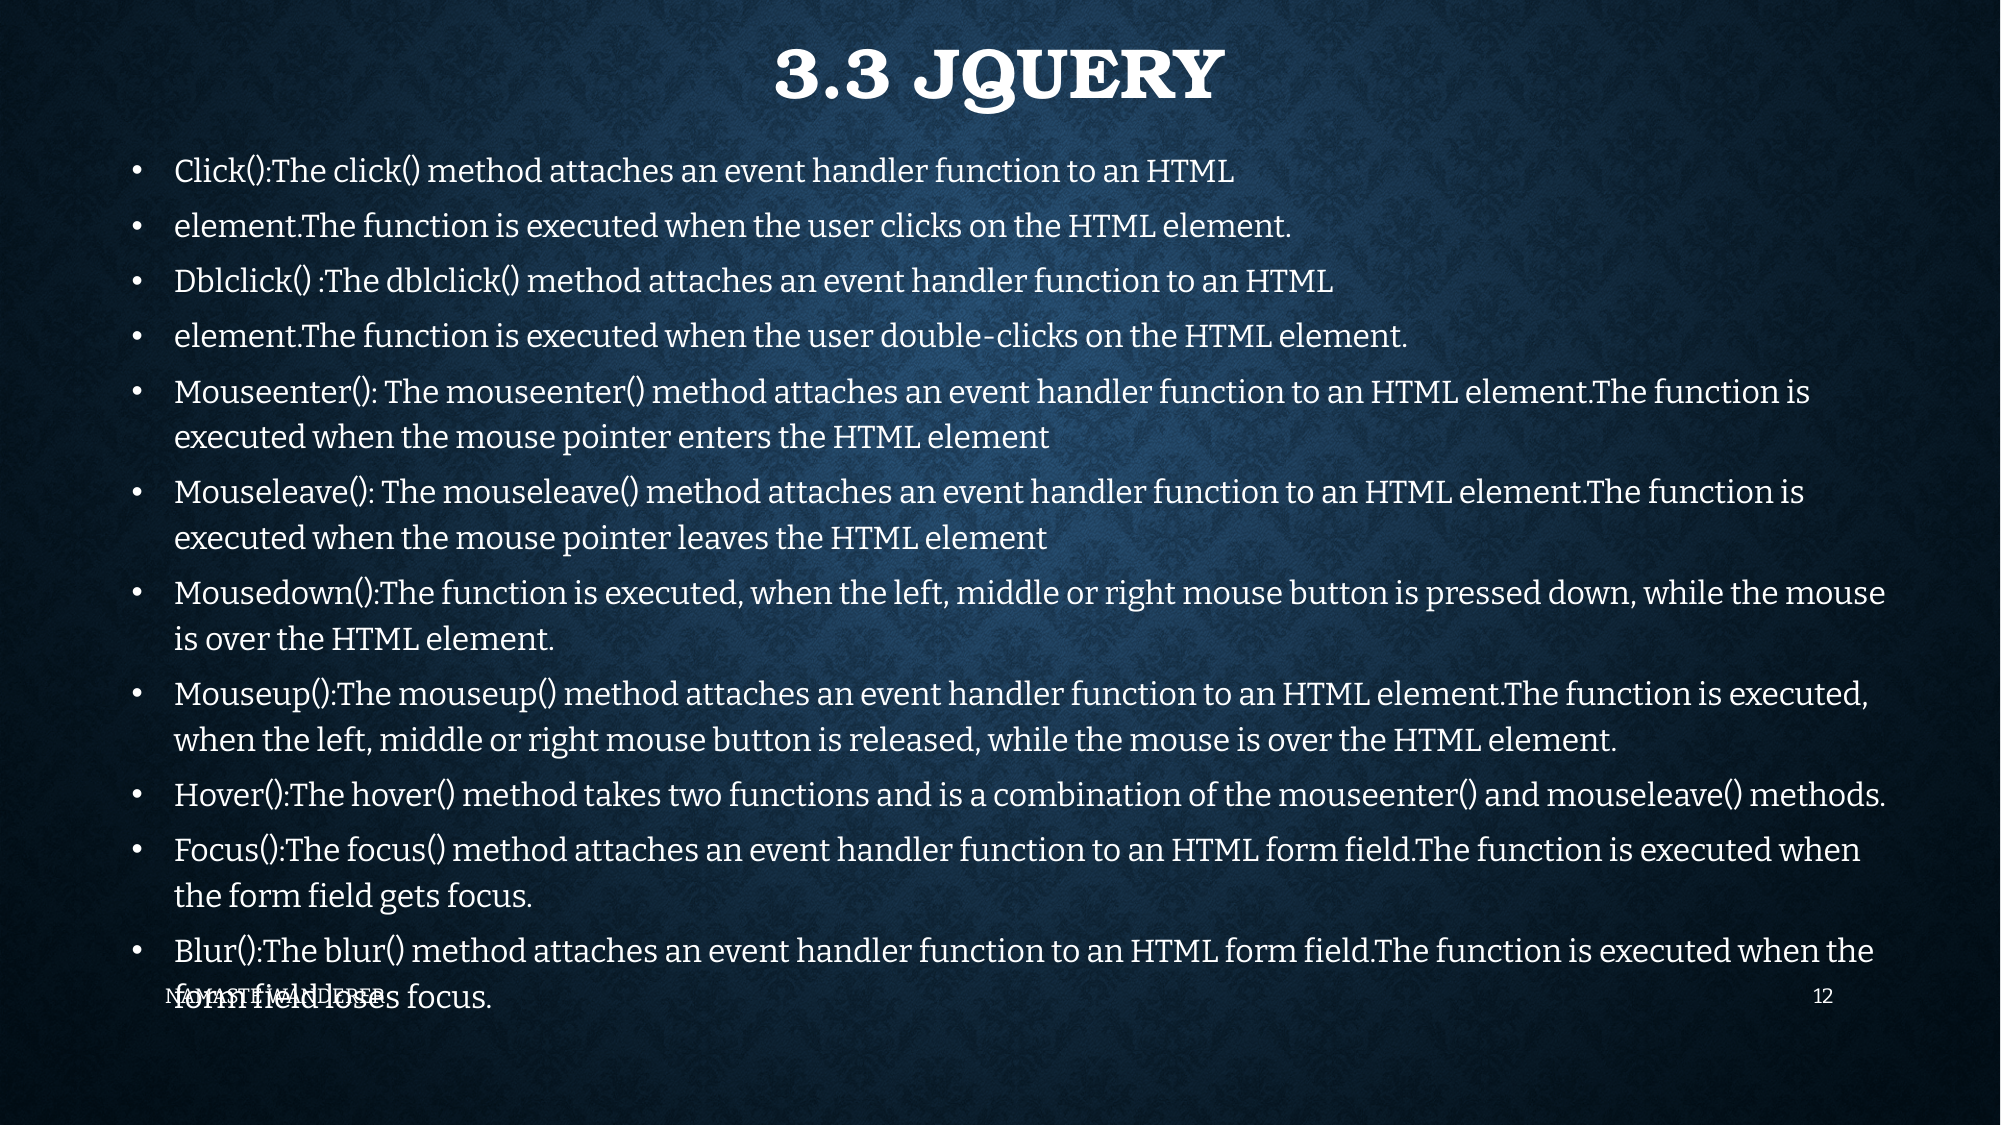

# 3.3 jquery
Click():The click() method attaches an event handler function to an HTML
element.The function is executed when the user clicks on the HTML element.
Dblclick() :The dblclick() method attaches an event handler function to an HTML
element.The function is executed when the user double-clicks on the HTML element.
Mouseenter(): The mouseenter() method attaches an event handler function to an HTML element.The function is executed when the mouse pointer enters the HTML element
Mouseleave(): The mouseleave() method attaches an event handler function to an HTML element.The function is executed when the mouse pointer leaves the HTML element
Mousedown():The function is executed, when the left, middle or right mouse button is pressed down, while the mouse is over the HTML element.
Mouseup():The mouseup() method attaches an event handler function to an HTML element.The function is executed, when the left, middle or right mouse button is released, while the mouse is over the HTML element.
Hover():The hover() method takes two functions and is a combination of the mouseenter() and mouseleave() methods.
Focus():The focus() method attaches an event handler function to an HTML form field.The function is executed when the form field gets focus.
Blur():The blur() method attaches an event handler function to an HTML form field.The function is executed when the form field loses focus.

NAMASTE WANDERER
12